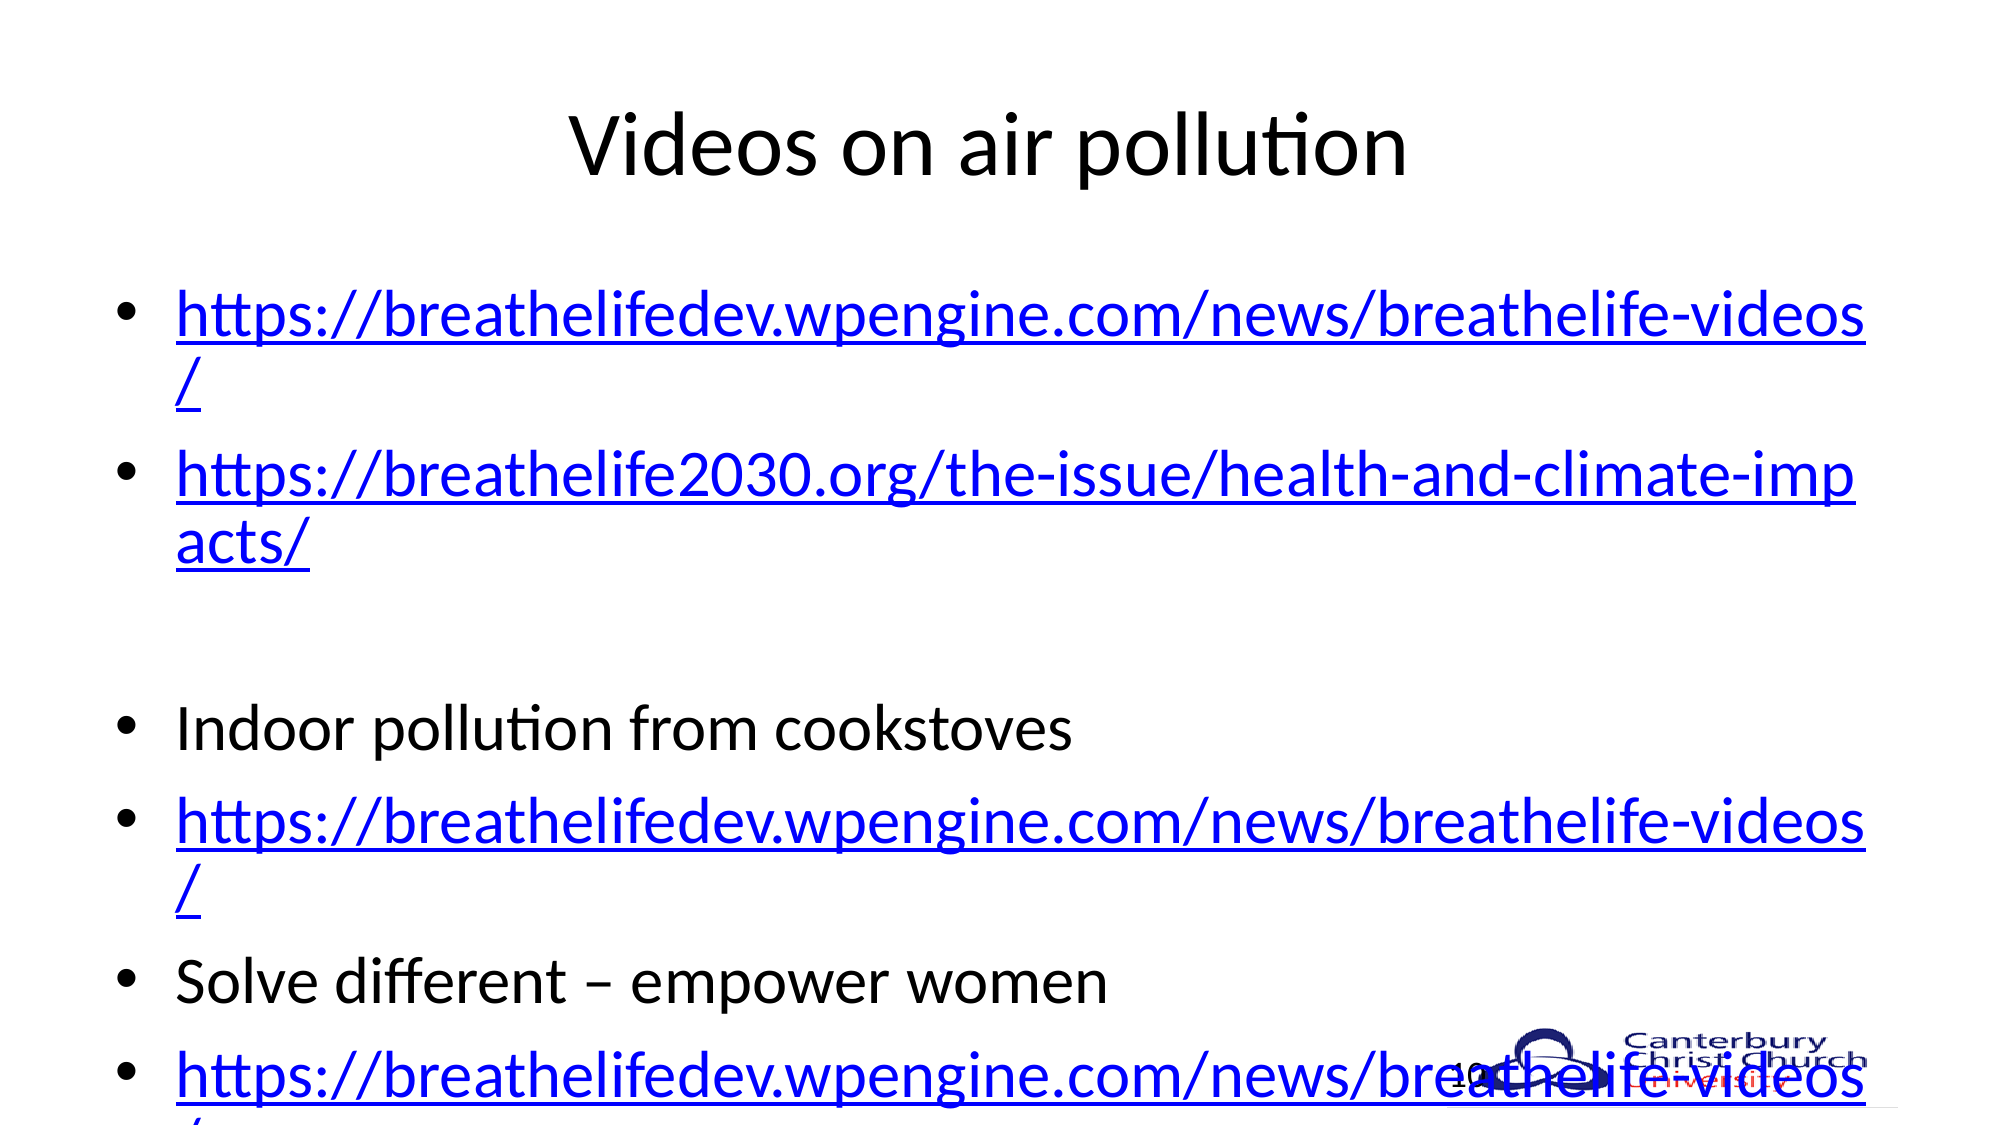

# Videos on air pollution
https://breathelifedev.wpengine.com/news/breathelife-videos/
https://breathelife2030.org/the-issue/health-and-climate-impacts/

Indoor pollution from cookstoves
https://breathelifedev.wpengine.com/news/breathelife-videos/
Solve different – empower women
https://breathelifedev.wpengine.com/news/breathelife-videos/
10